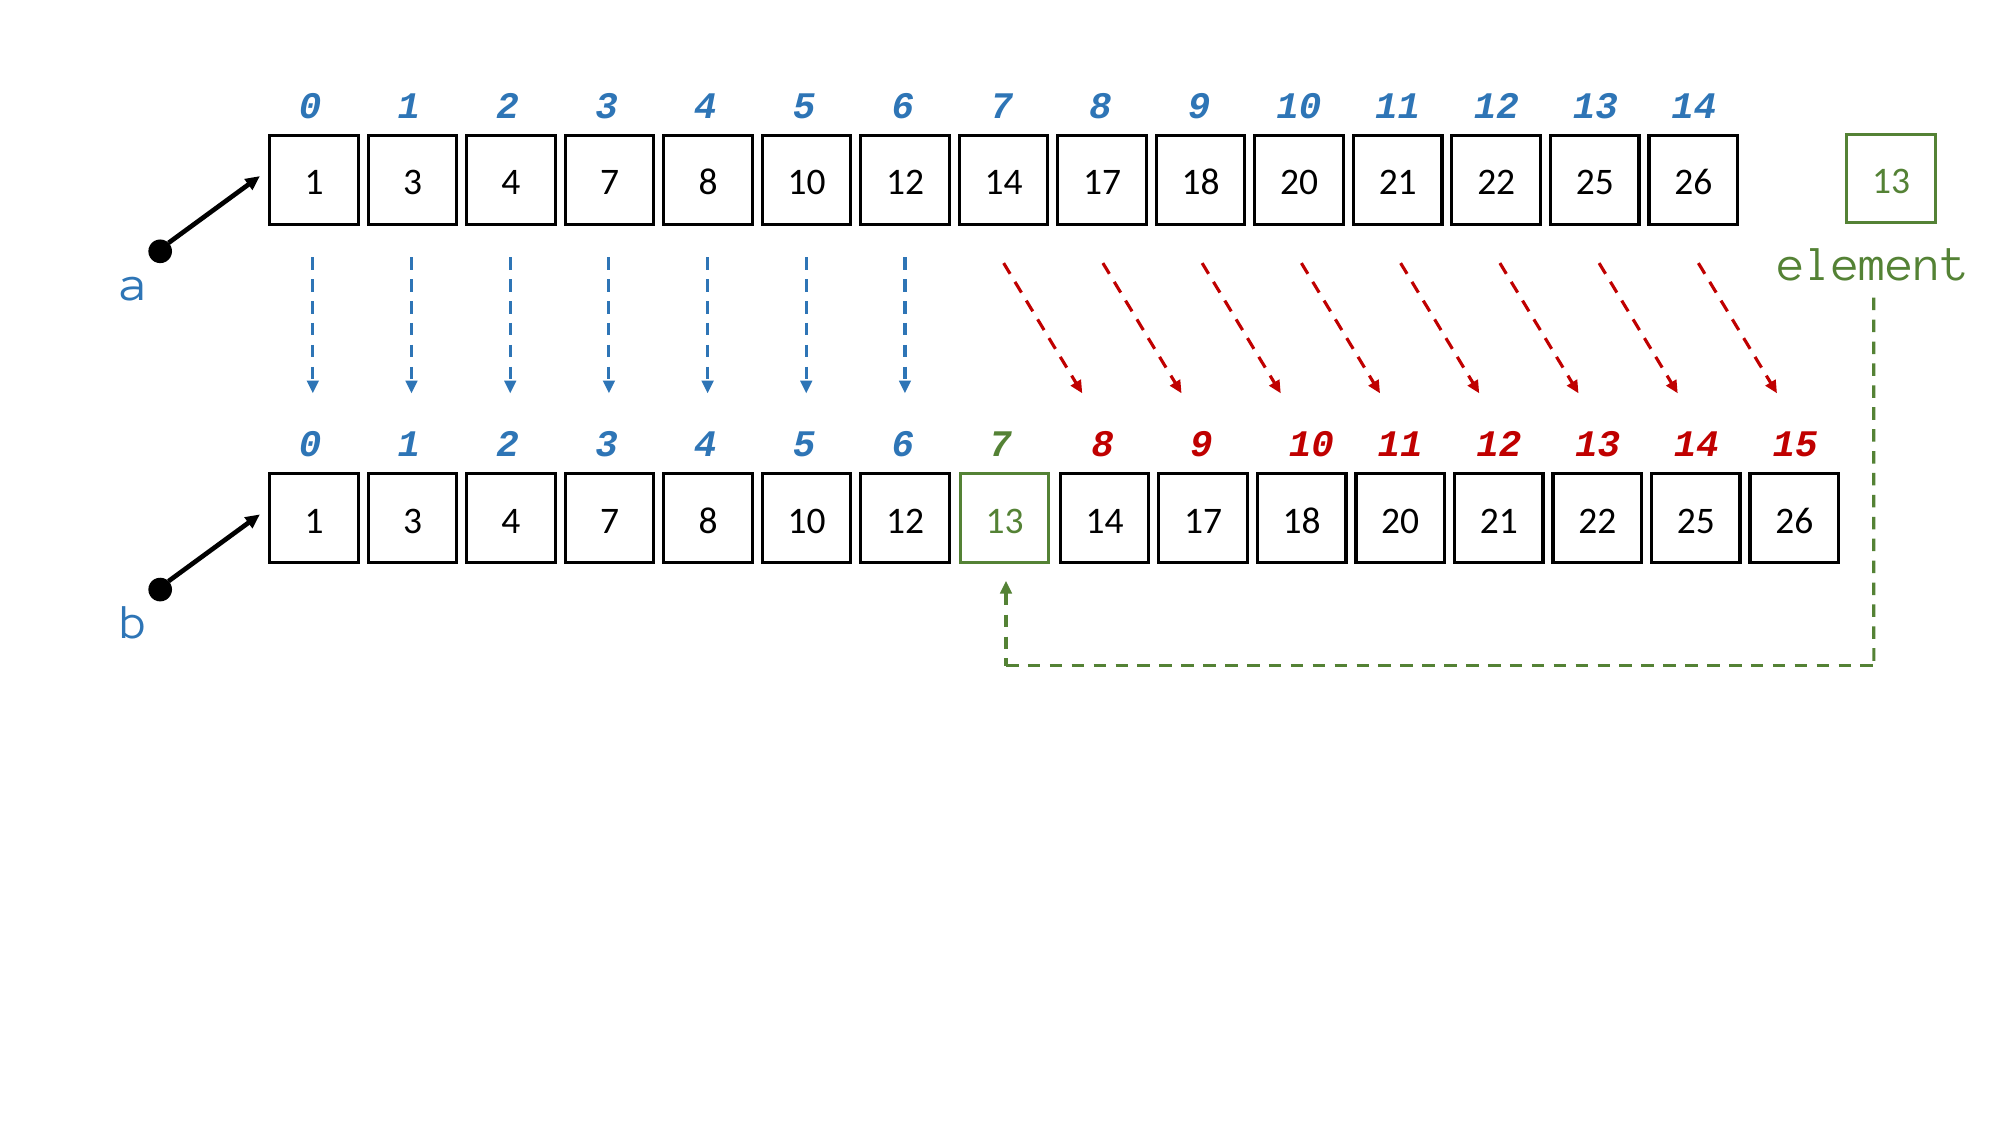

0
1
2
3
4
5
6
7
8
9
10
11
12
13
14
13
1
3
4
7
8
10
12
14
17
18
20
21
22
25
26
element

a
0
1
2
3
4
5
6
7
8
9
10
11
12
13
14
15
1
3
4
7
8
10
12
13
14
17
18
20
21
22
25
26

b